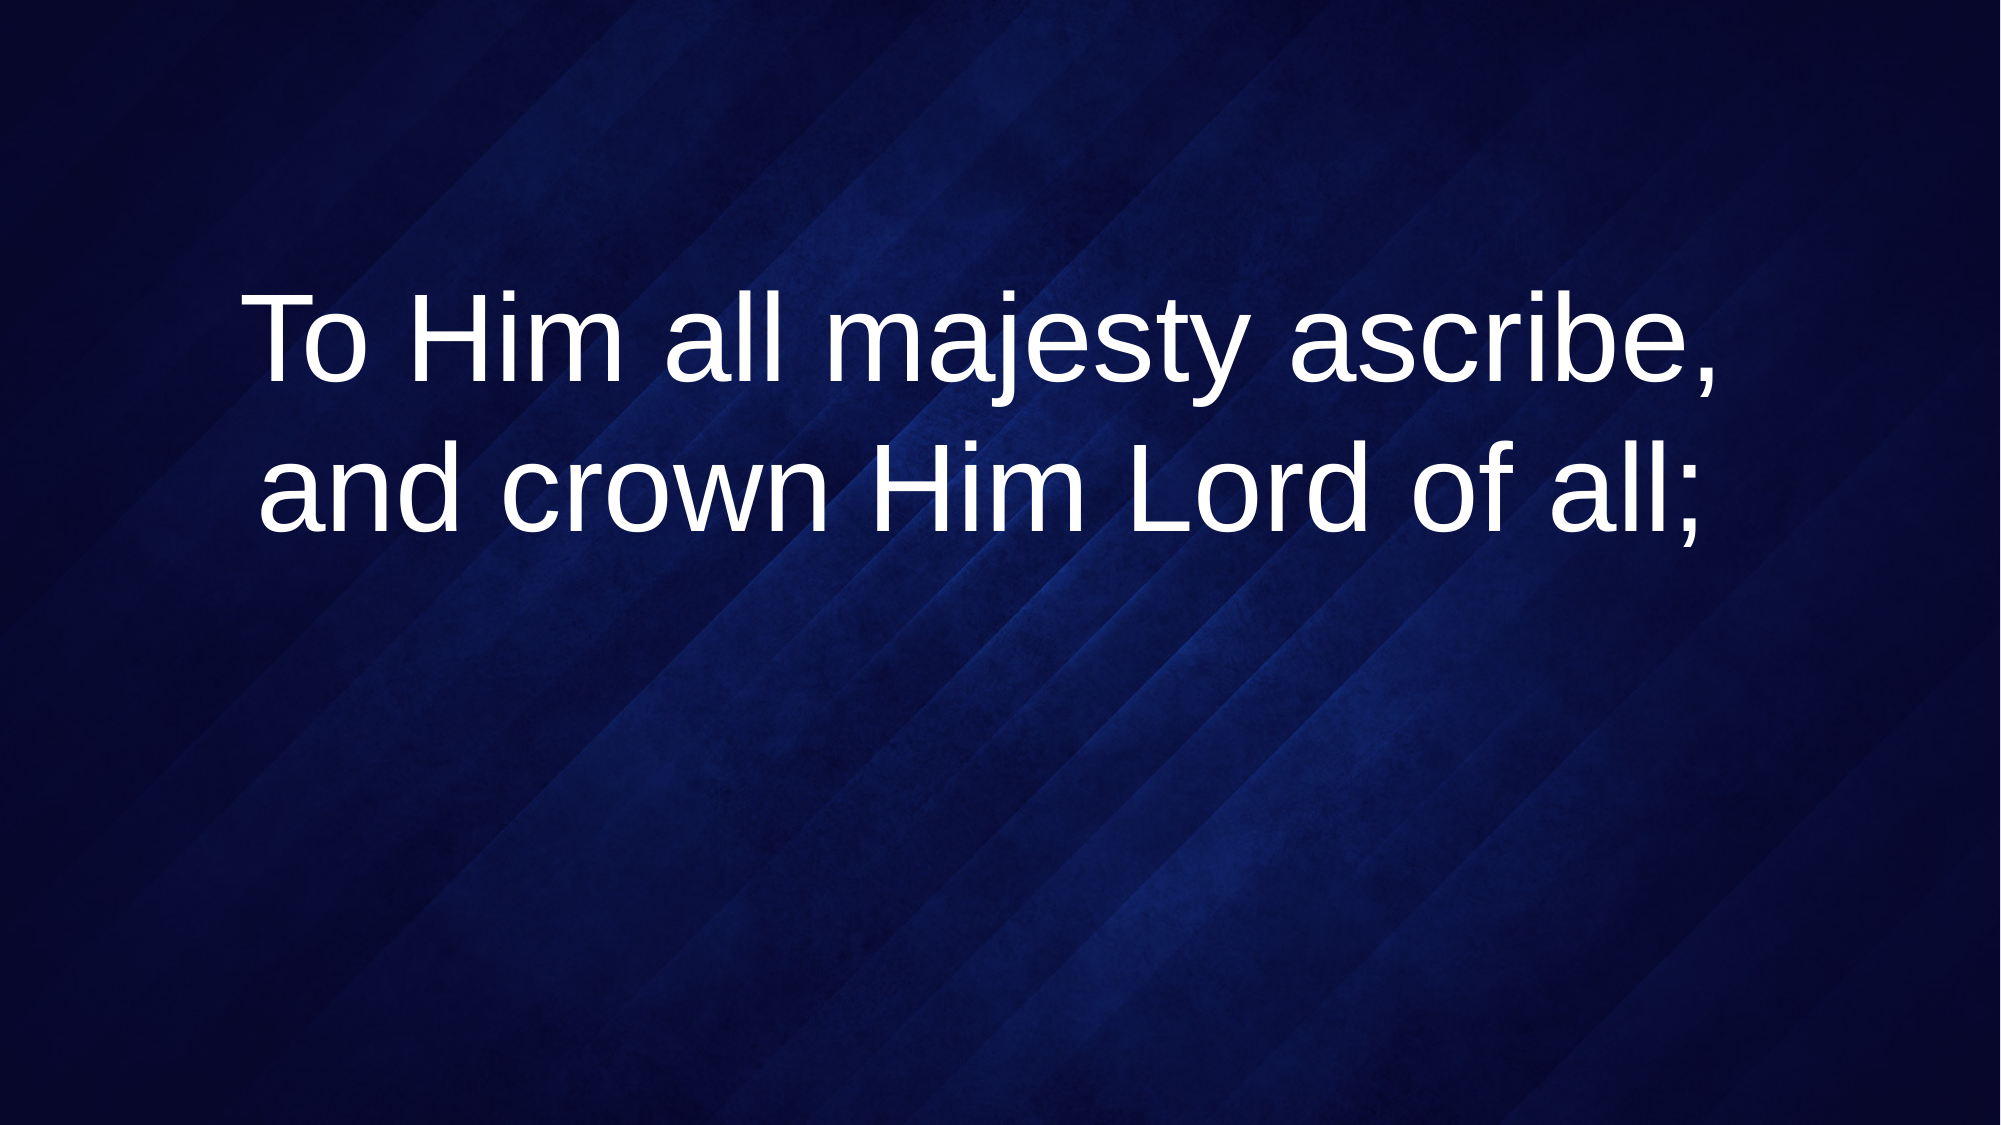

# To Him all majesty ascribe, and crown Him Lord of all;